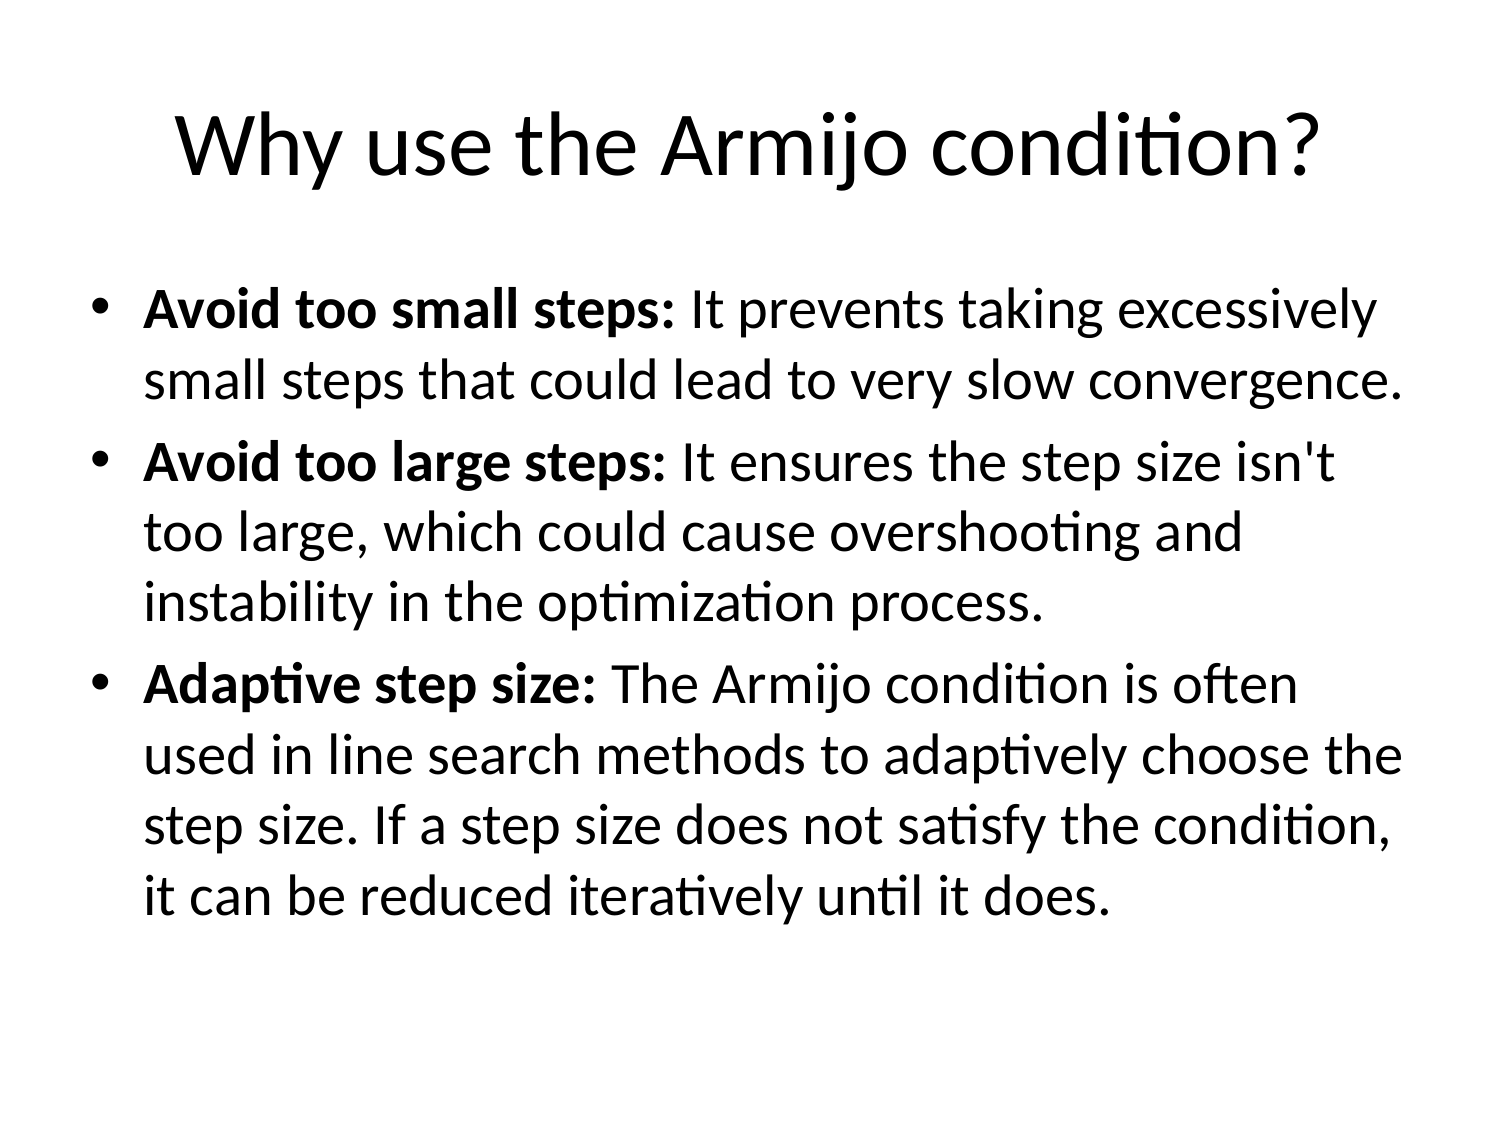

# Why use the Armijo condition?
Avoid too small steps: It prevents taking excessively small steps that could lead to very slow convergence.
Avoid too large steps: It ensures the step size isn't too large, which could cause overshooting and instability in the optimization process.
Adaptive step size: The Armijo condition is often used in line search methods to adaptively choose the step size. If a step size does not satisfy the condition, it can be reduced iteratively until it does.